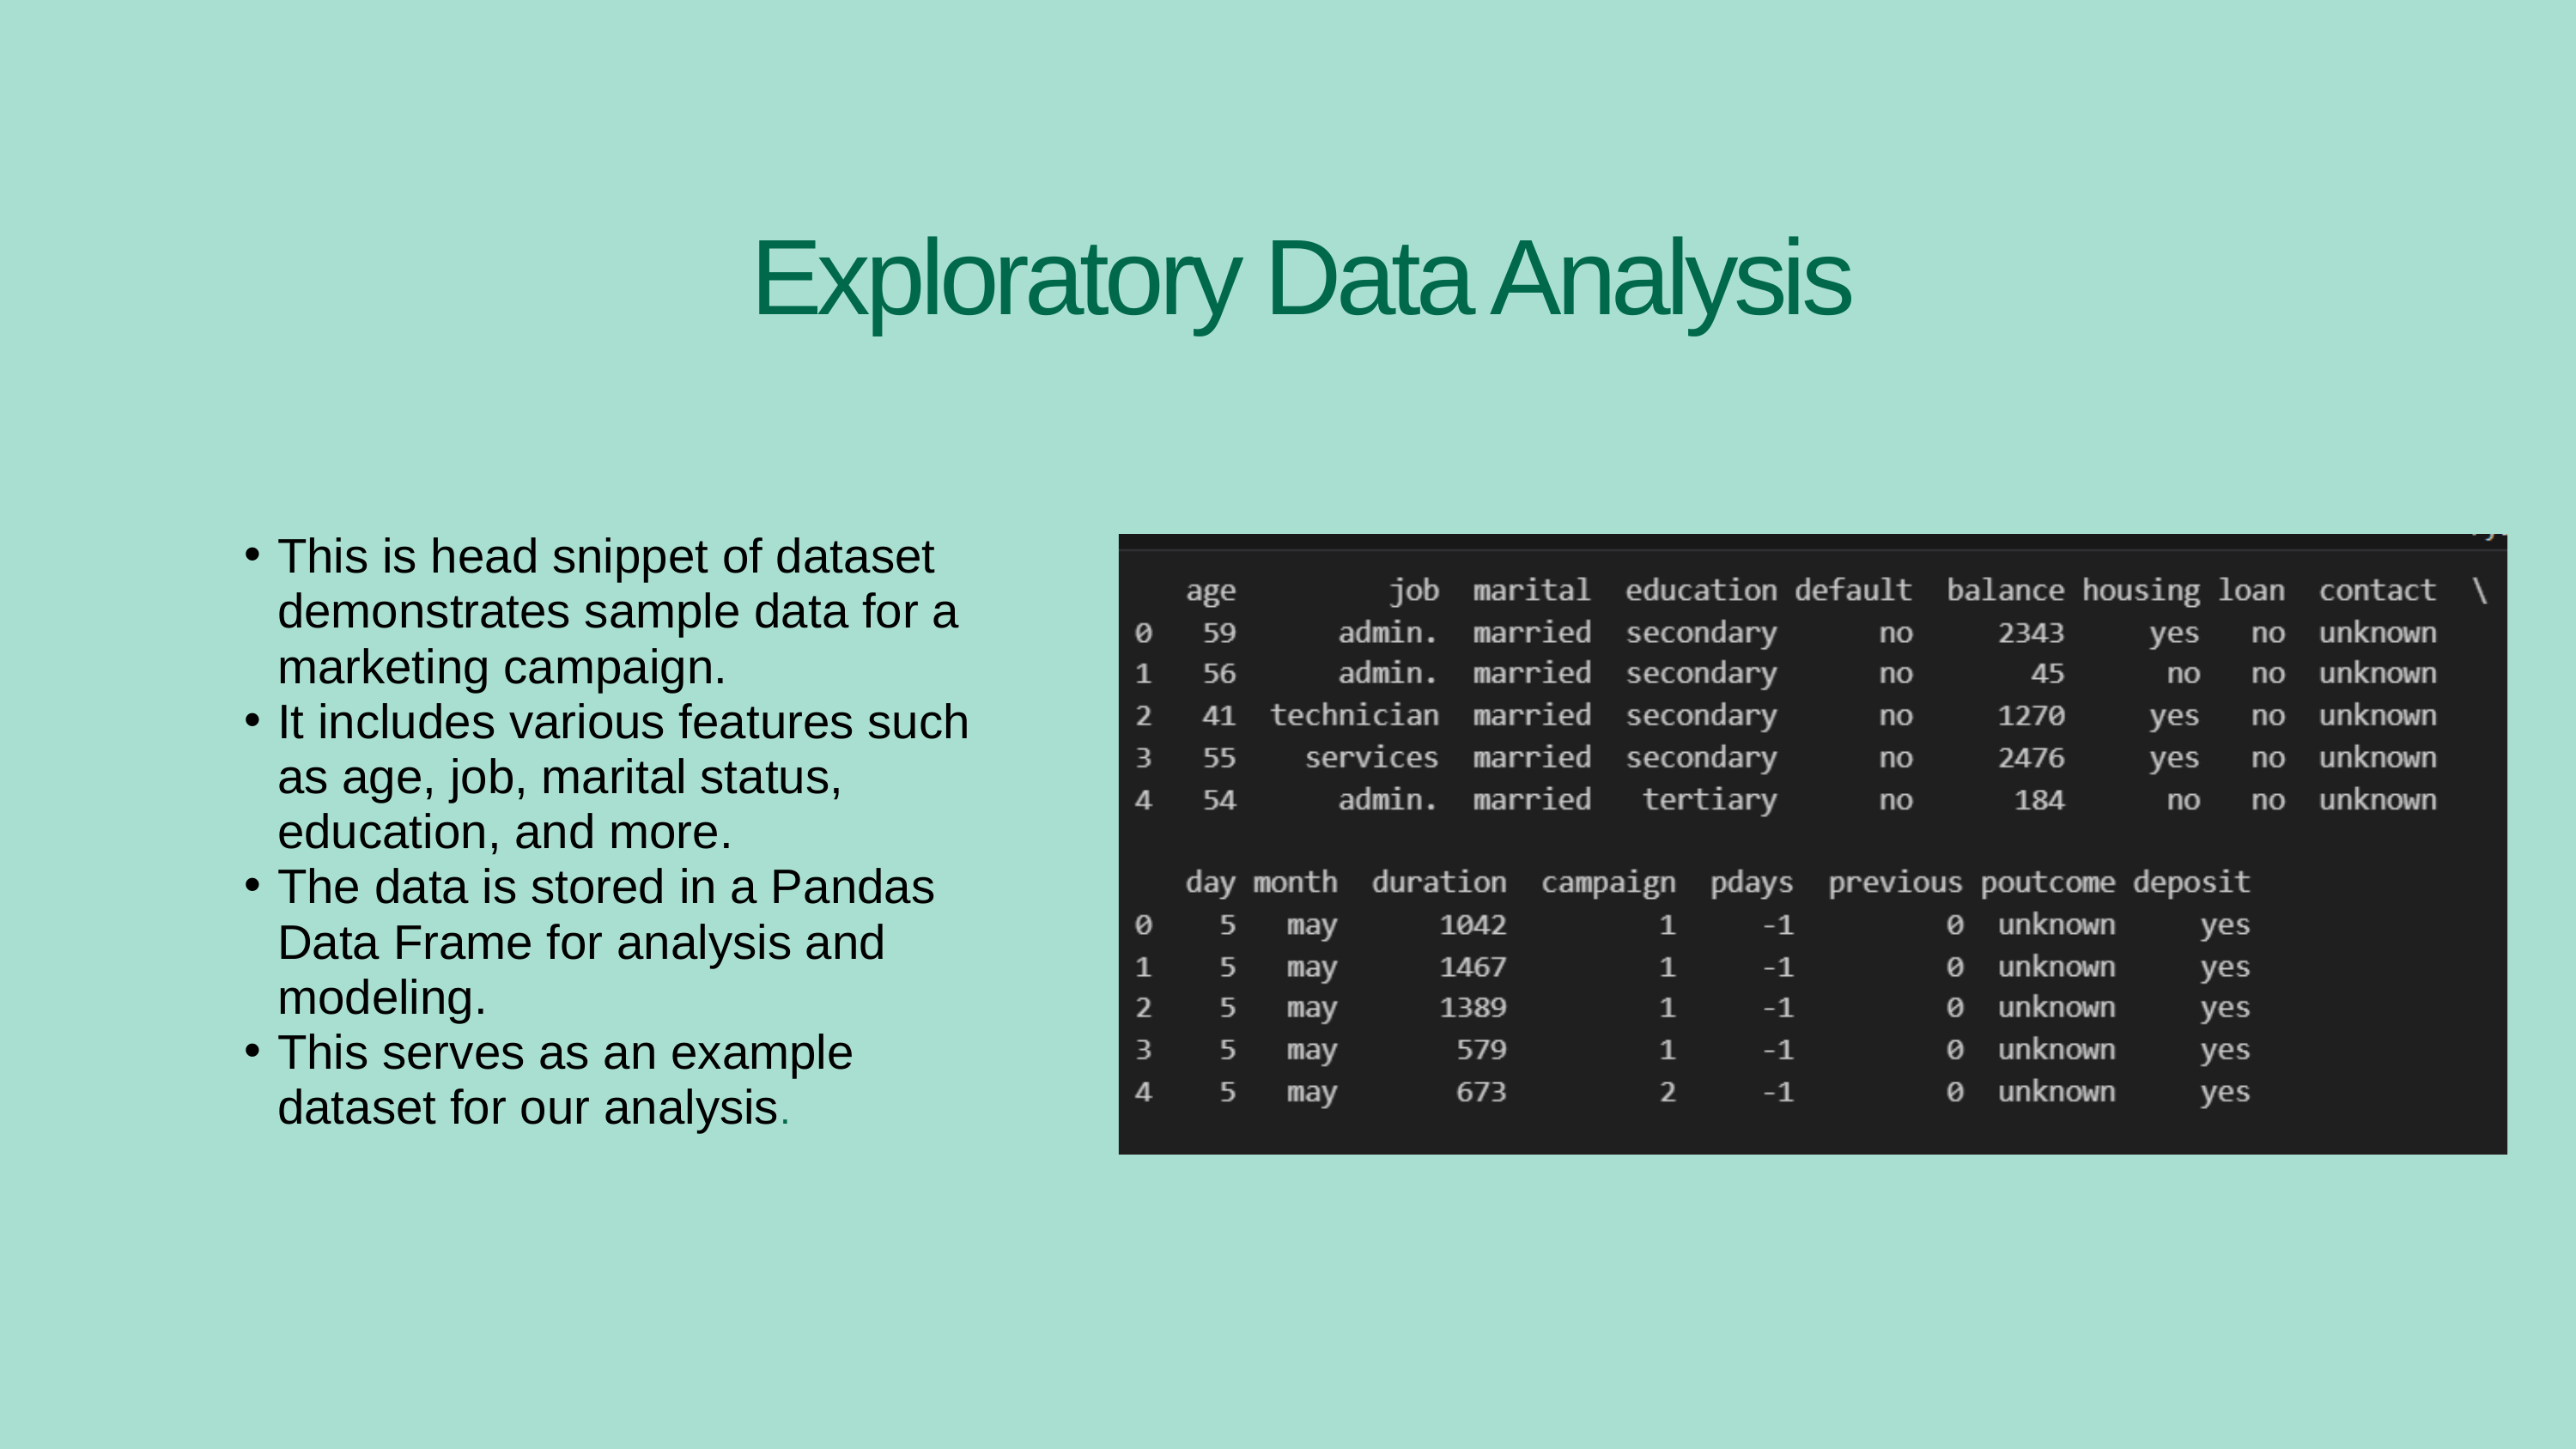

Exploratory Data Analysis

This is head snippet of dataset demonstrates sample data for a marketing campaign.
It includes various features such as age, job, marital status, education, and more.
The data is stored in a Pandas Data Frame for analysis and modeling.
This serves as an example dataset for our analysis.